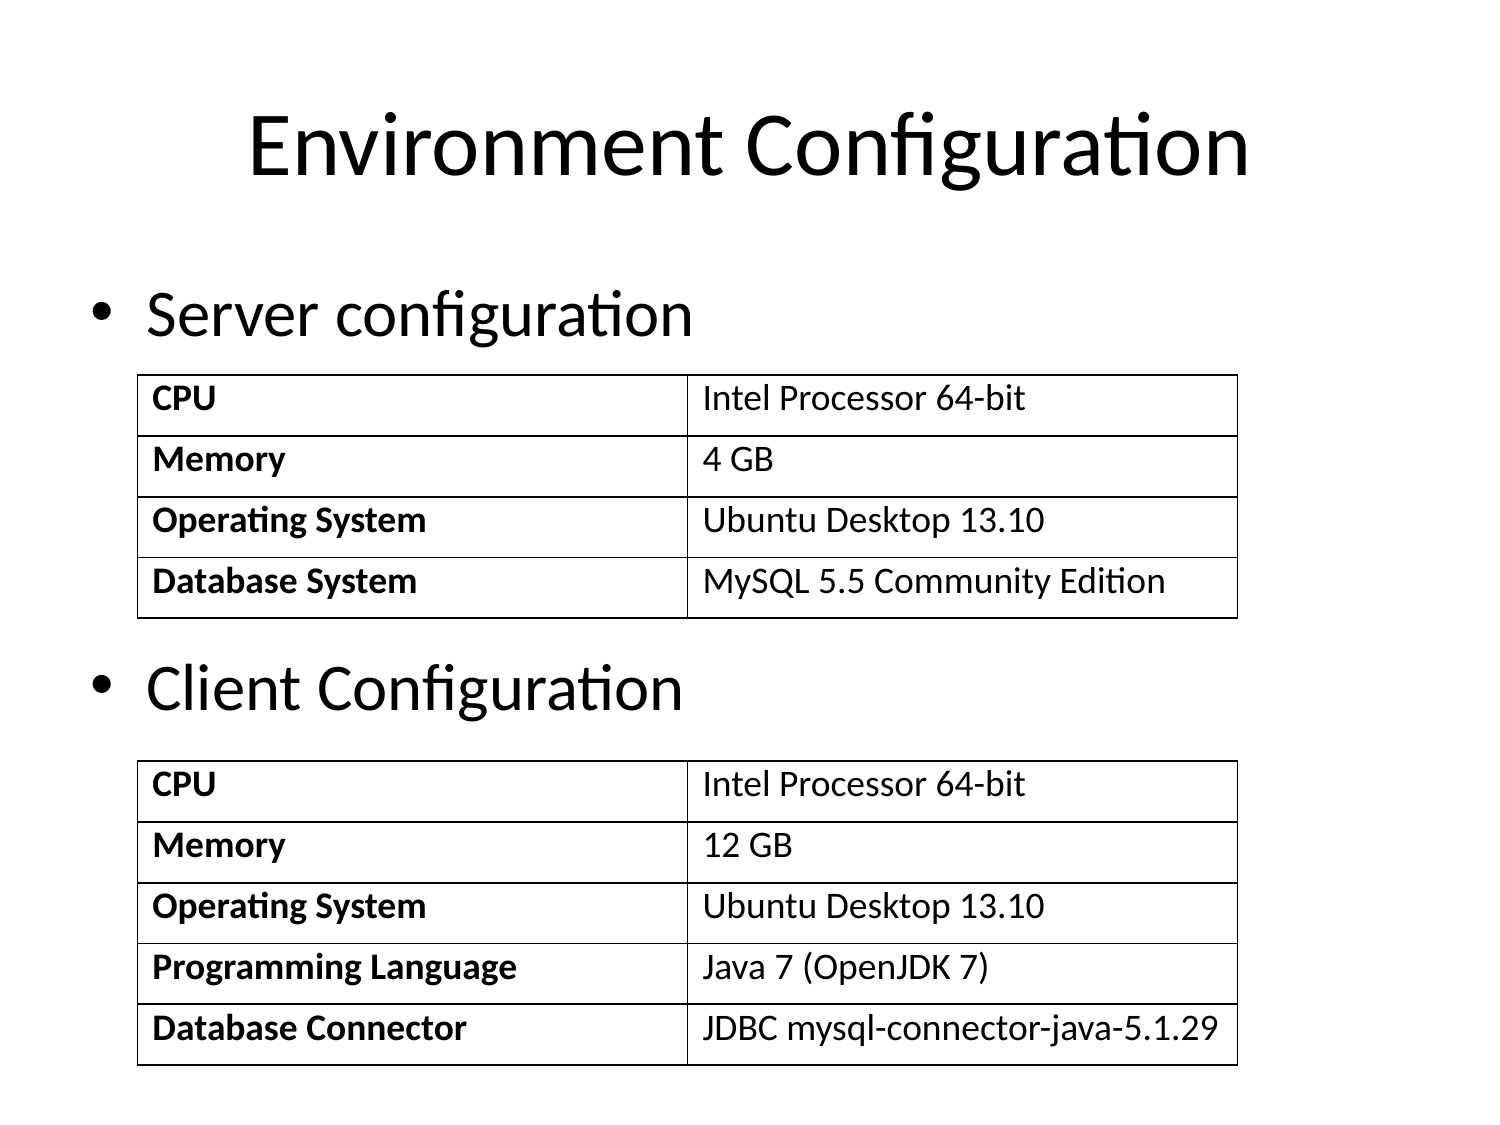

# Environment Configuration
Server configuration

Client Configuration
| CPU | Intel Processor 64-bit |
| --- | --- |
| Memory | 4 GB |
| Operating System | Ubuntu Desktop 13.10 |
| Database System | MySQL 5.5 Community Edition |
| CPU | Intel Processor 64-bit |
| --- | --- |
| Memory | 12 GB |
| Operating System | Ubuntu Desktop 13.10 |
| Programming Language | Java 7 (OpenJDK 7) |
| Database Connector | JDBC mysql-connector-java-5.1.29 |